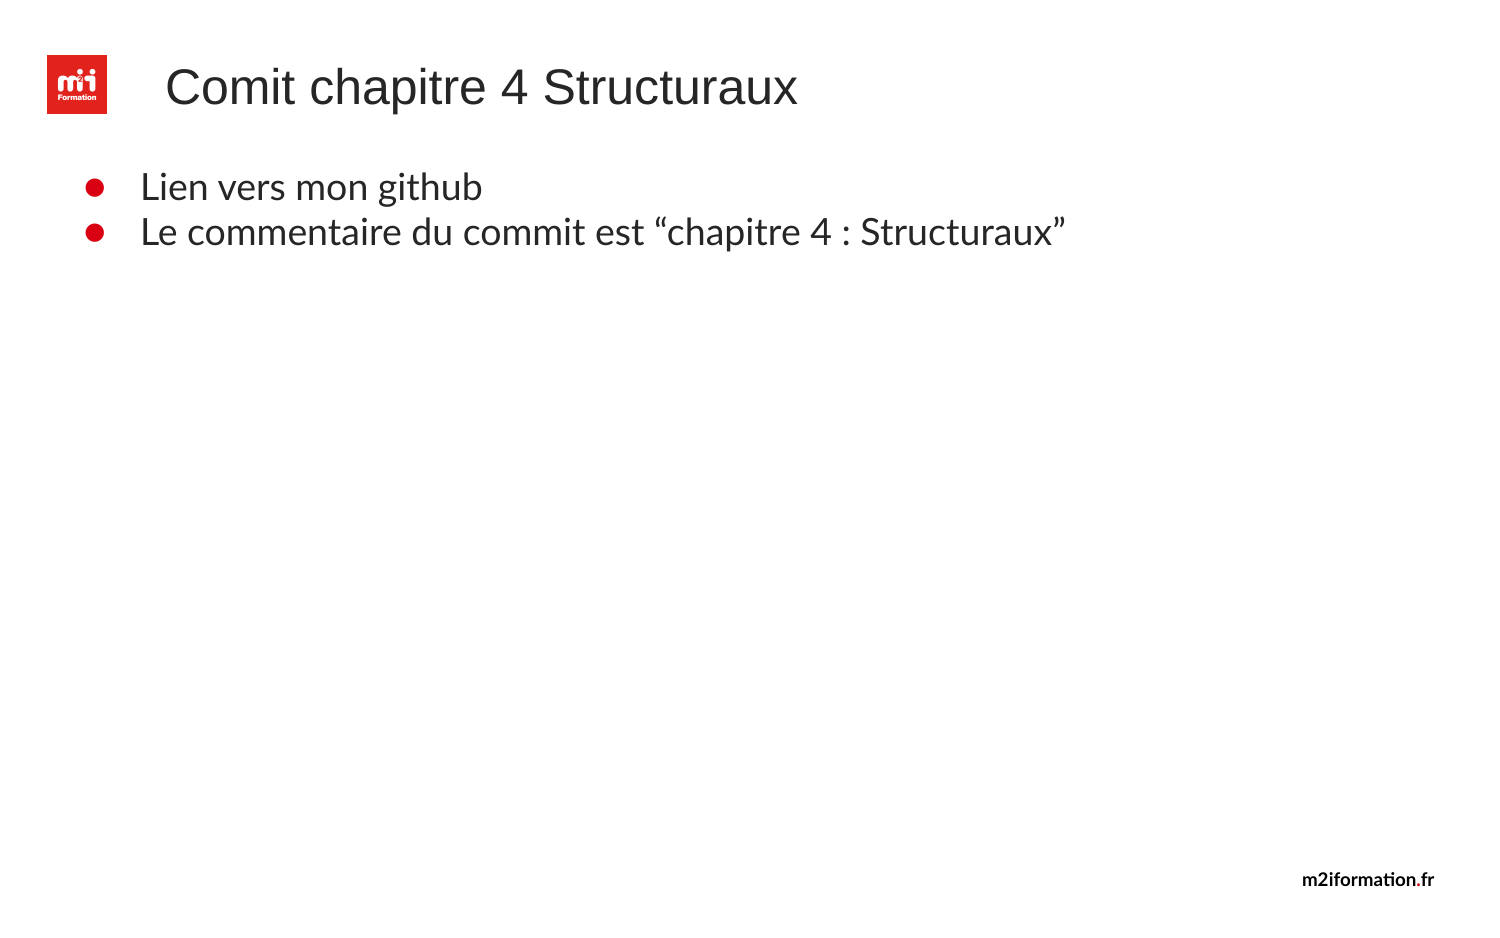

# Comit chapitre 4 Structuraux
Lien vers mon github
Le commentaire du commit est “chapitre 4 : Structuraux”